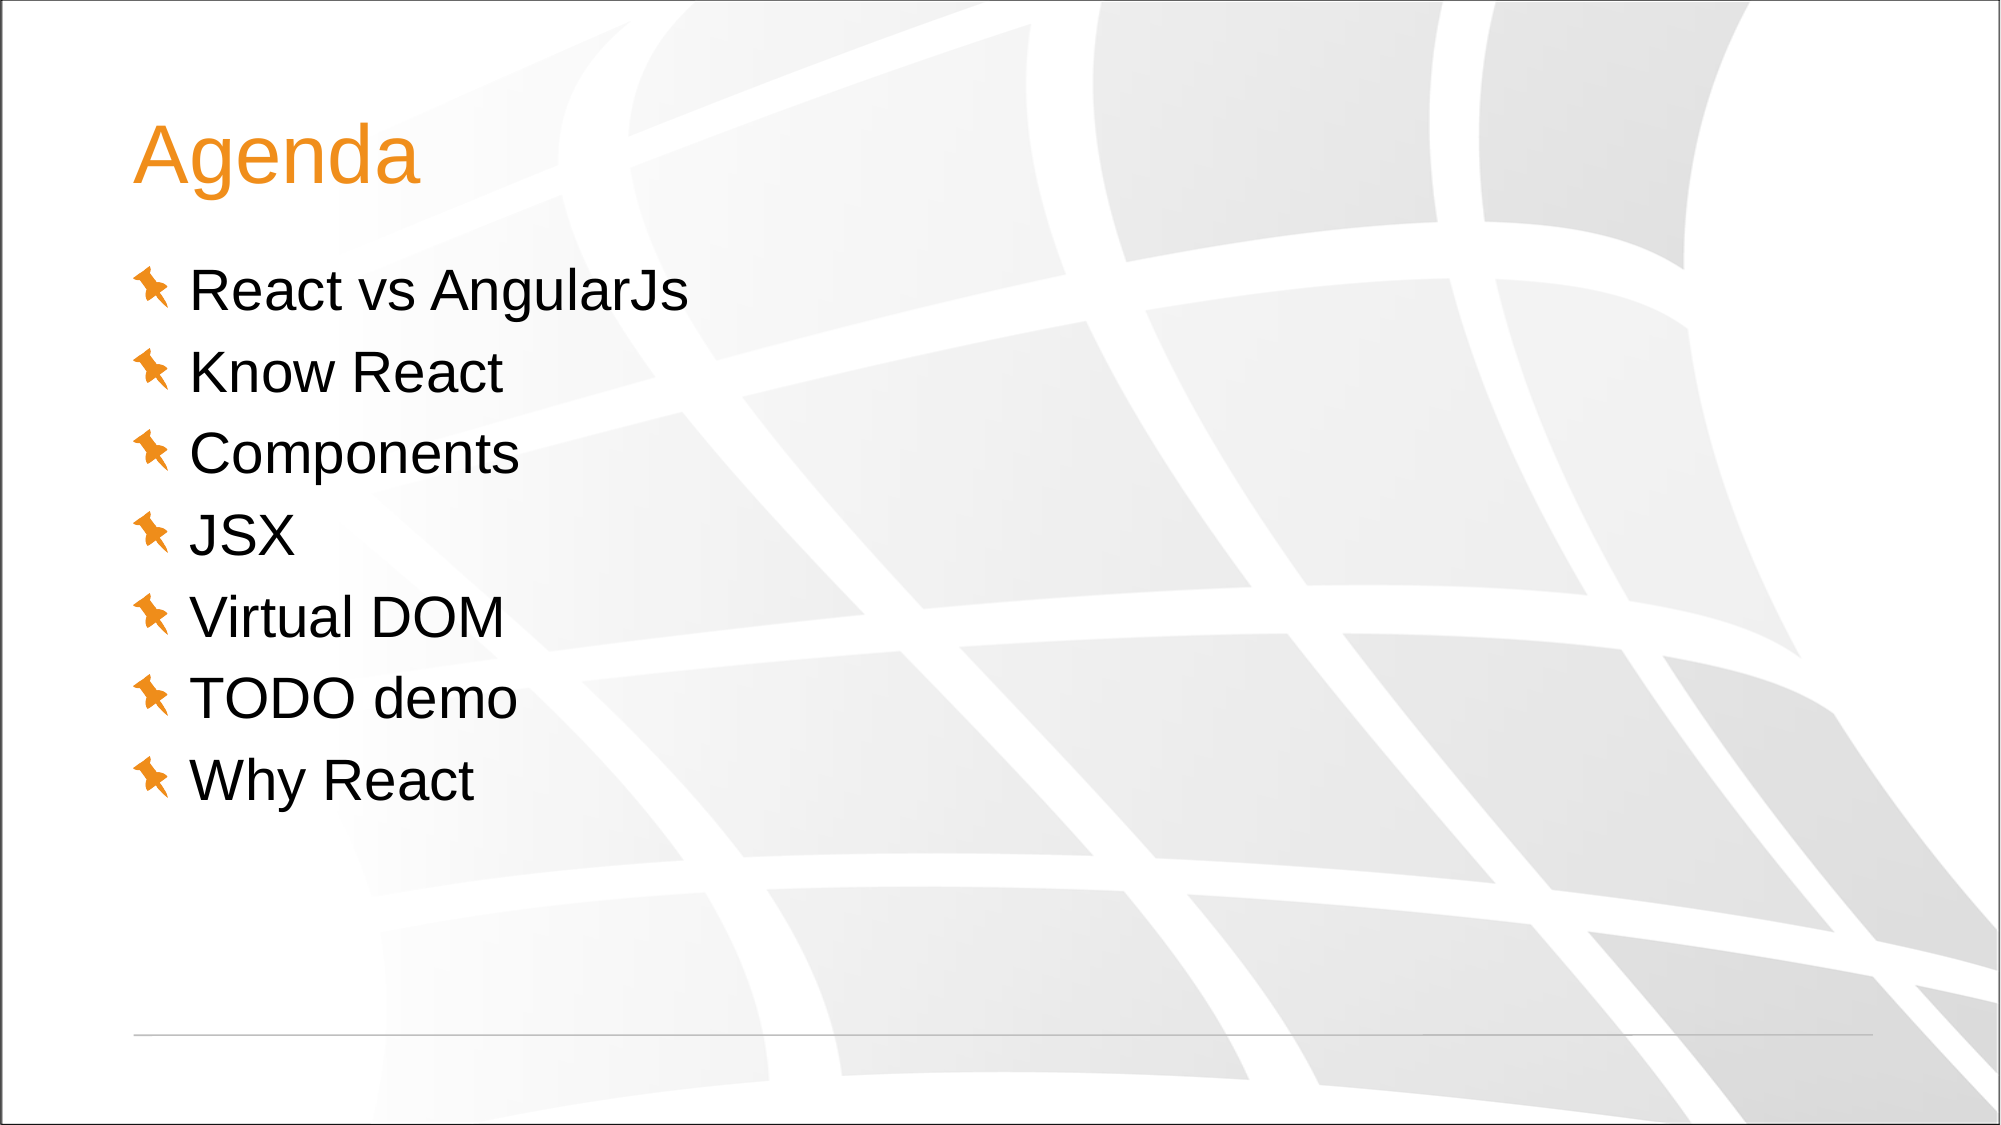

# Agenda
React vs AngularJs
Know React
Components
JSX
Virtual DOM
TODO demo
Why React